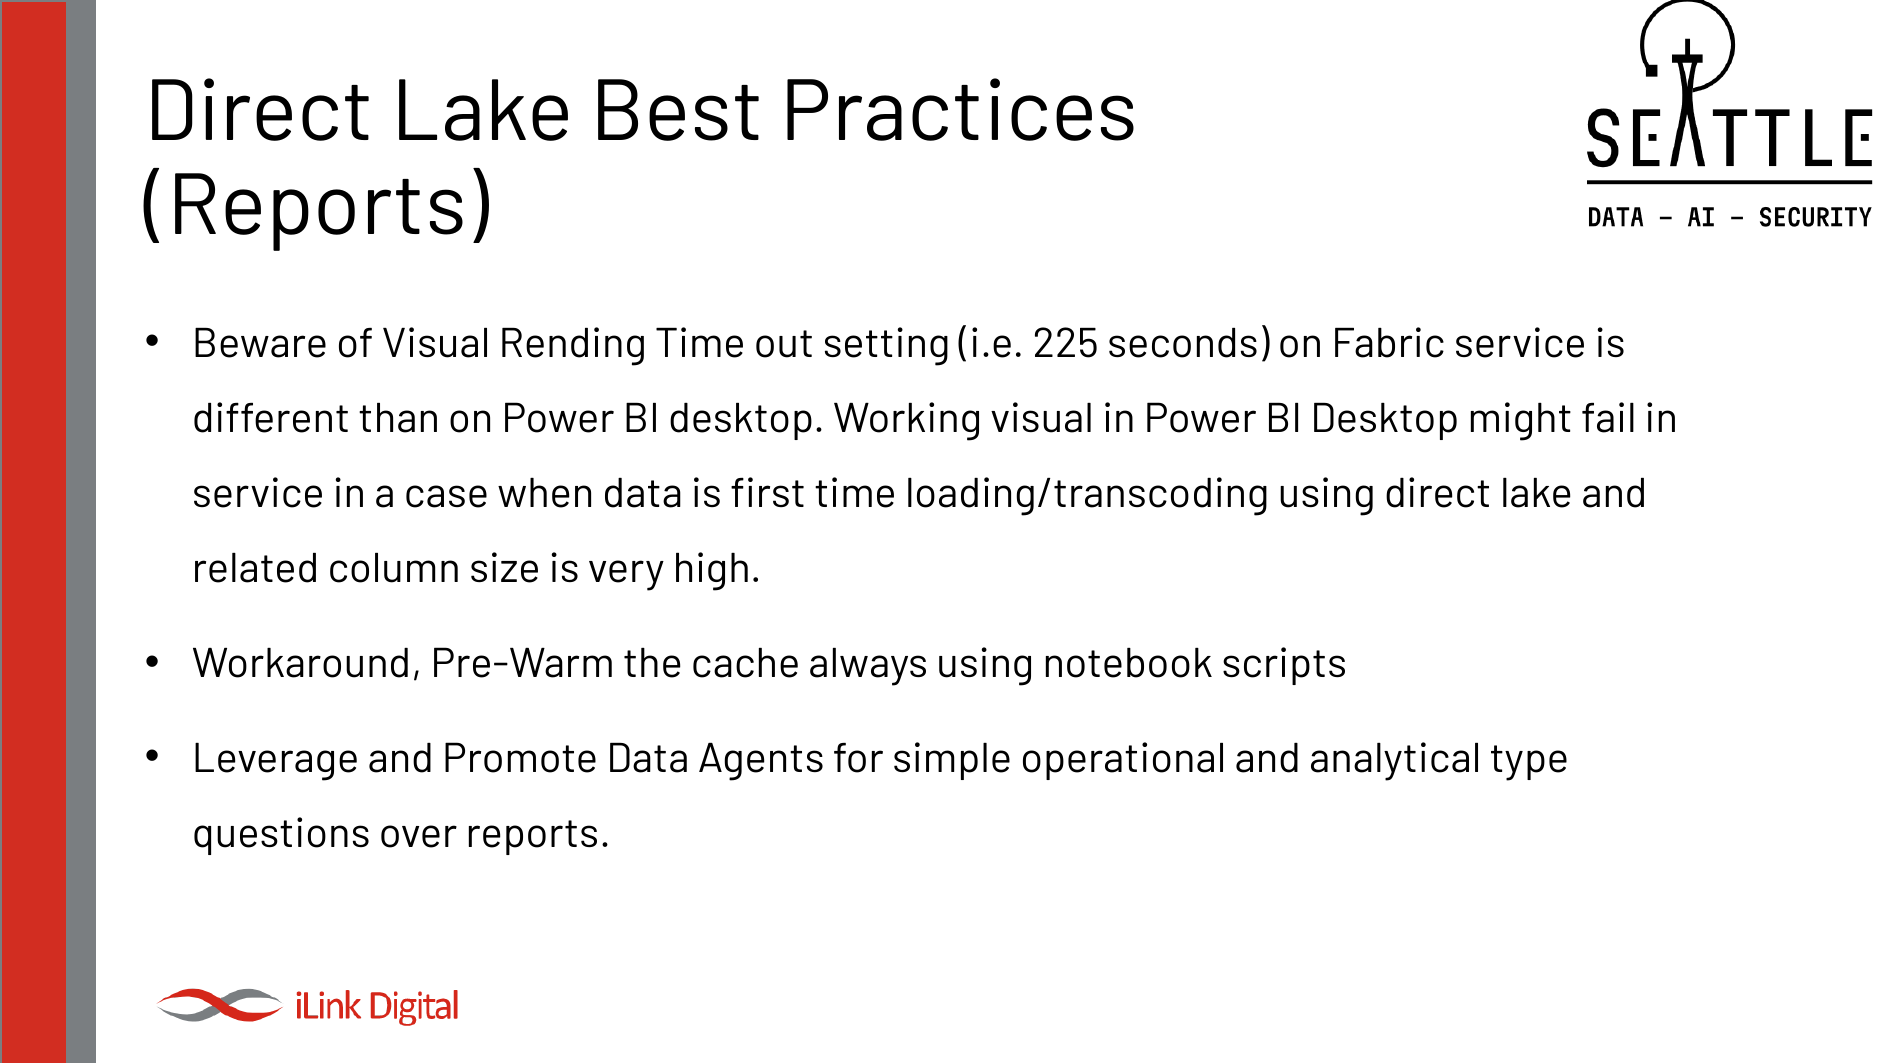

# Direct Lake Best Practices (Reports)
Beware of Visual Rending Time out setting (i.e. 225 seconds) on Fabric service is different than on Power BI desktop. Working visual in Power BI Desktop might fail in service in a case when data is first time loading/transcoding using direct lake and related column size is very high.
Workaround, Pre-Warm the cache always using notebook scripts
Leverage and Promote Data Agents for simple operational and analytical type questions over reports.